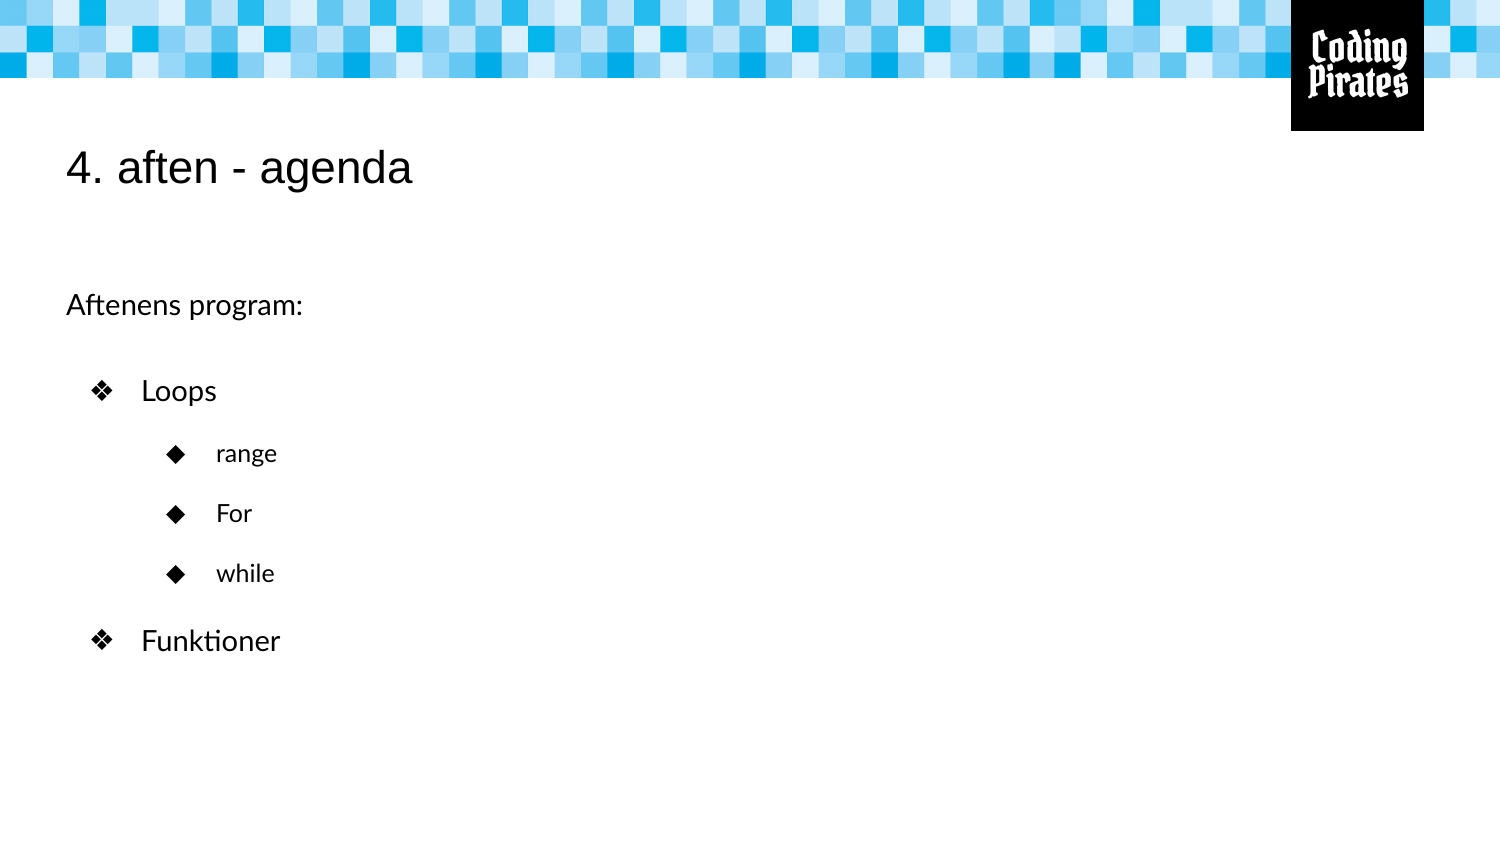

# 4. aften - agenda
Aftenens program:
Loops
range
For
while
Funktioner